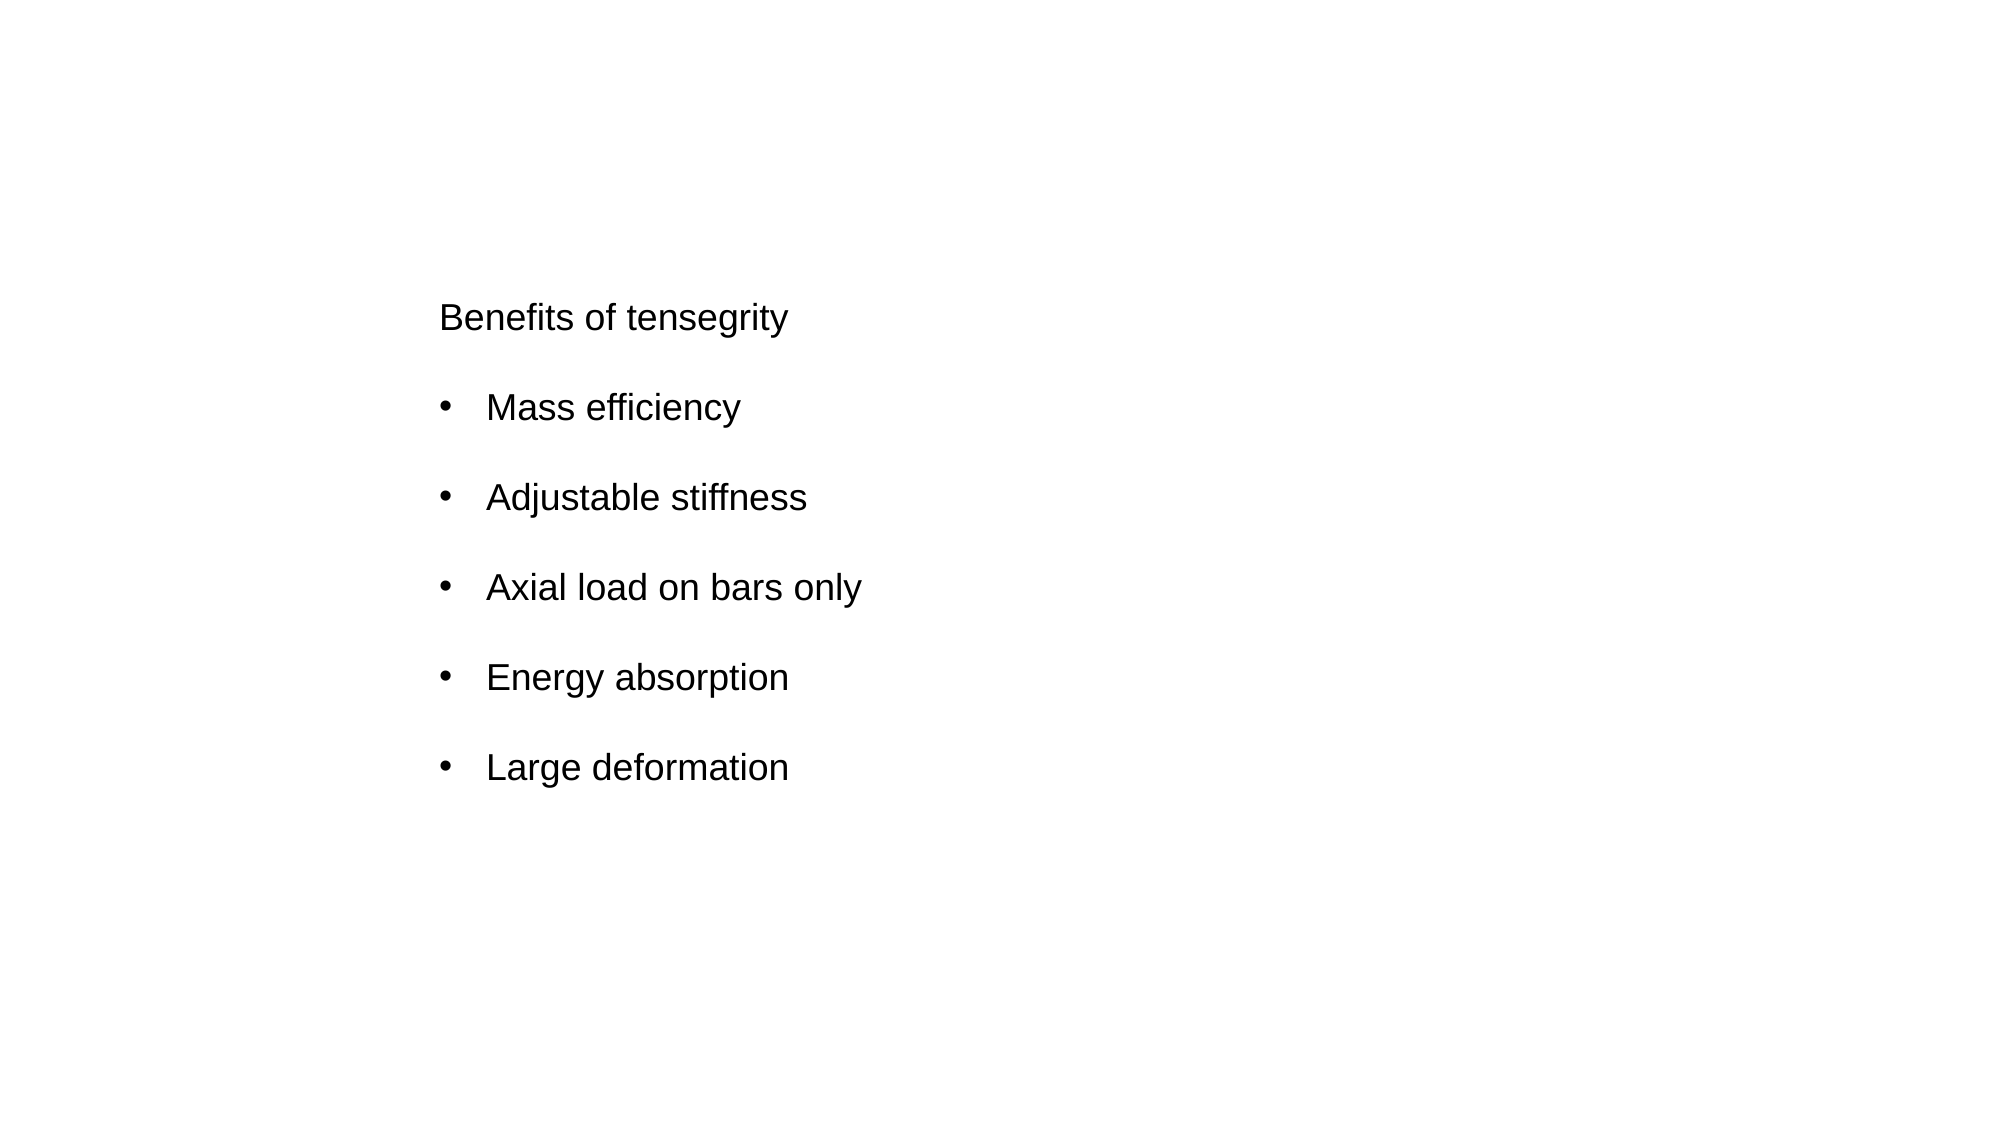

Benefits of tensegrity

Mass efficiency

Adjustable stiffness

Axial load on bars only

Energy absorption

Large deformation